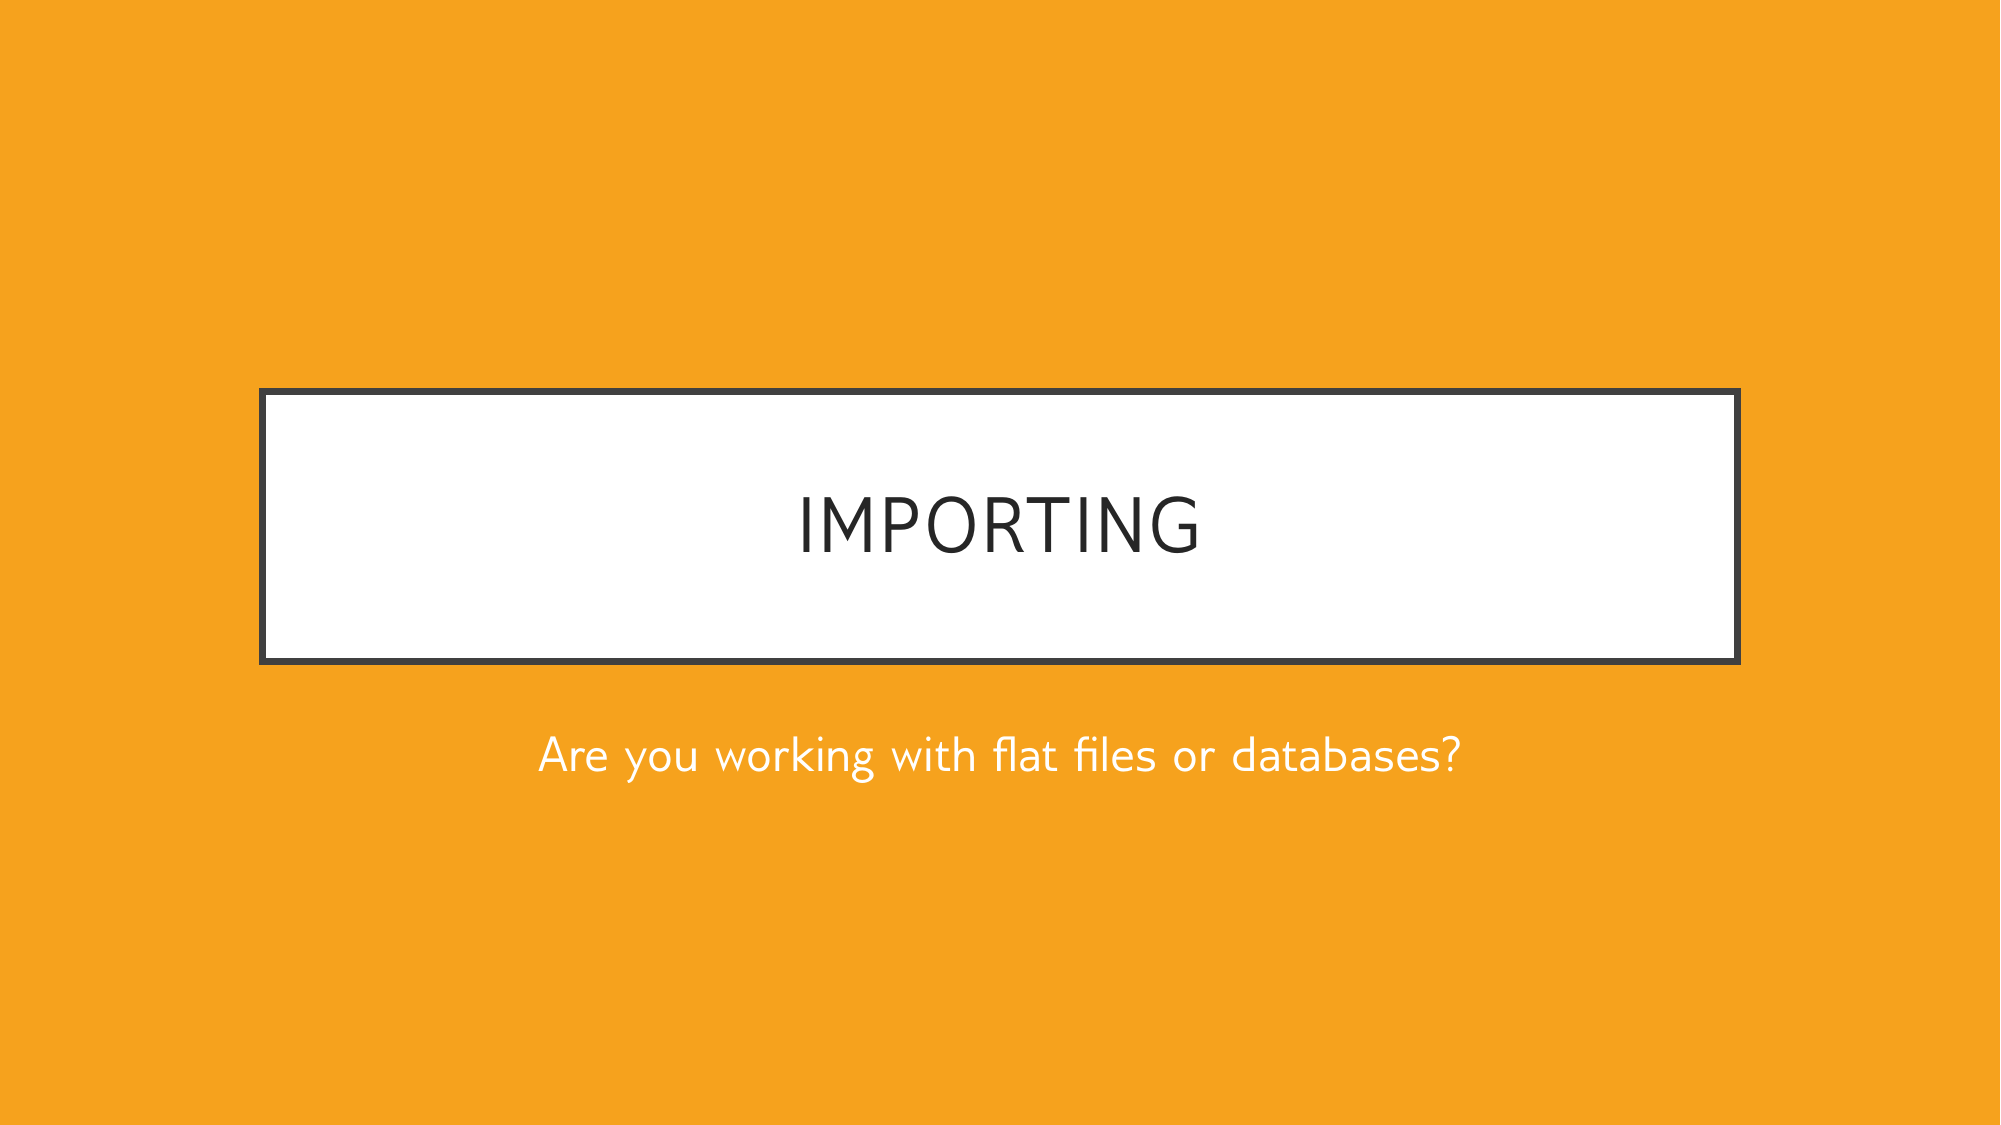

# Importing
Are you working with flat files or databases?